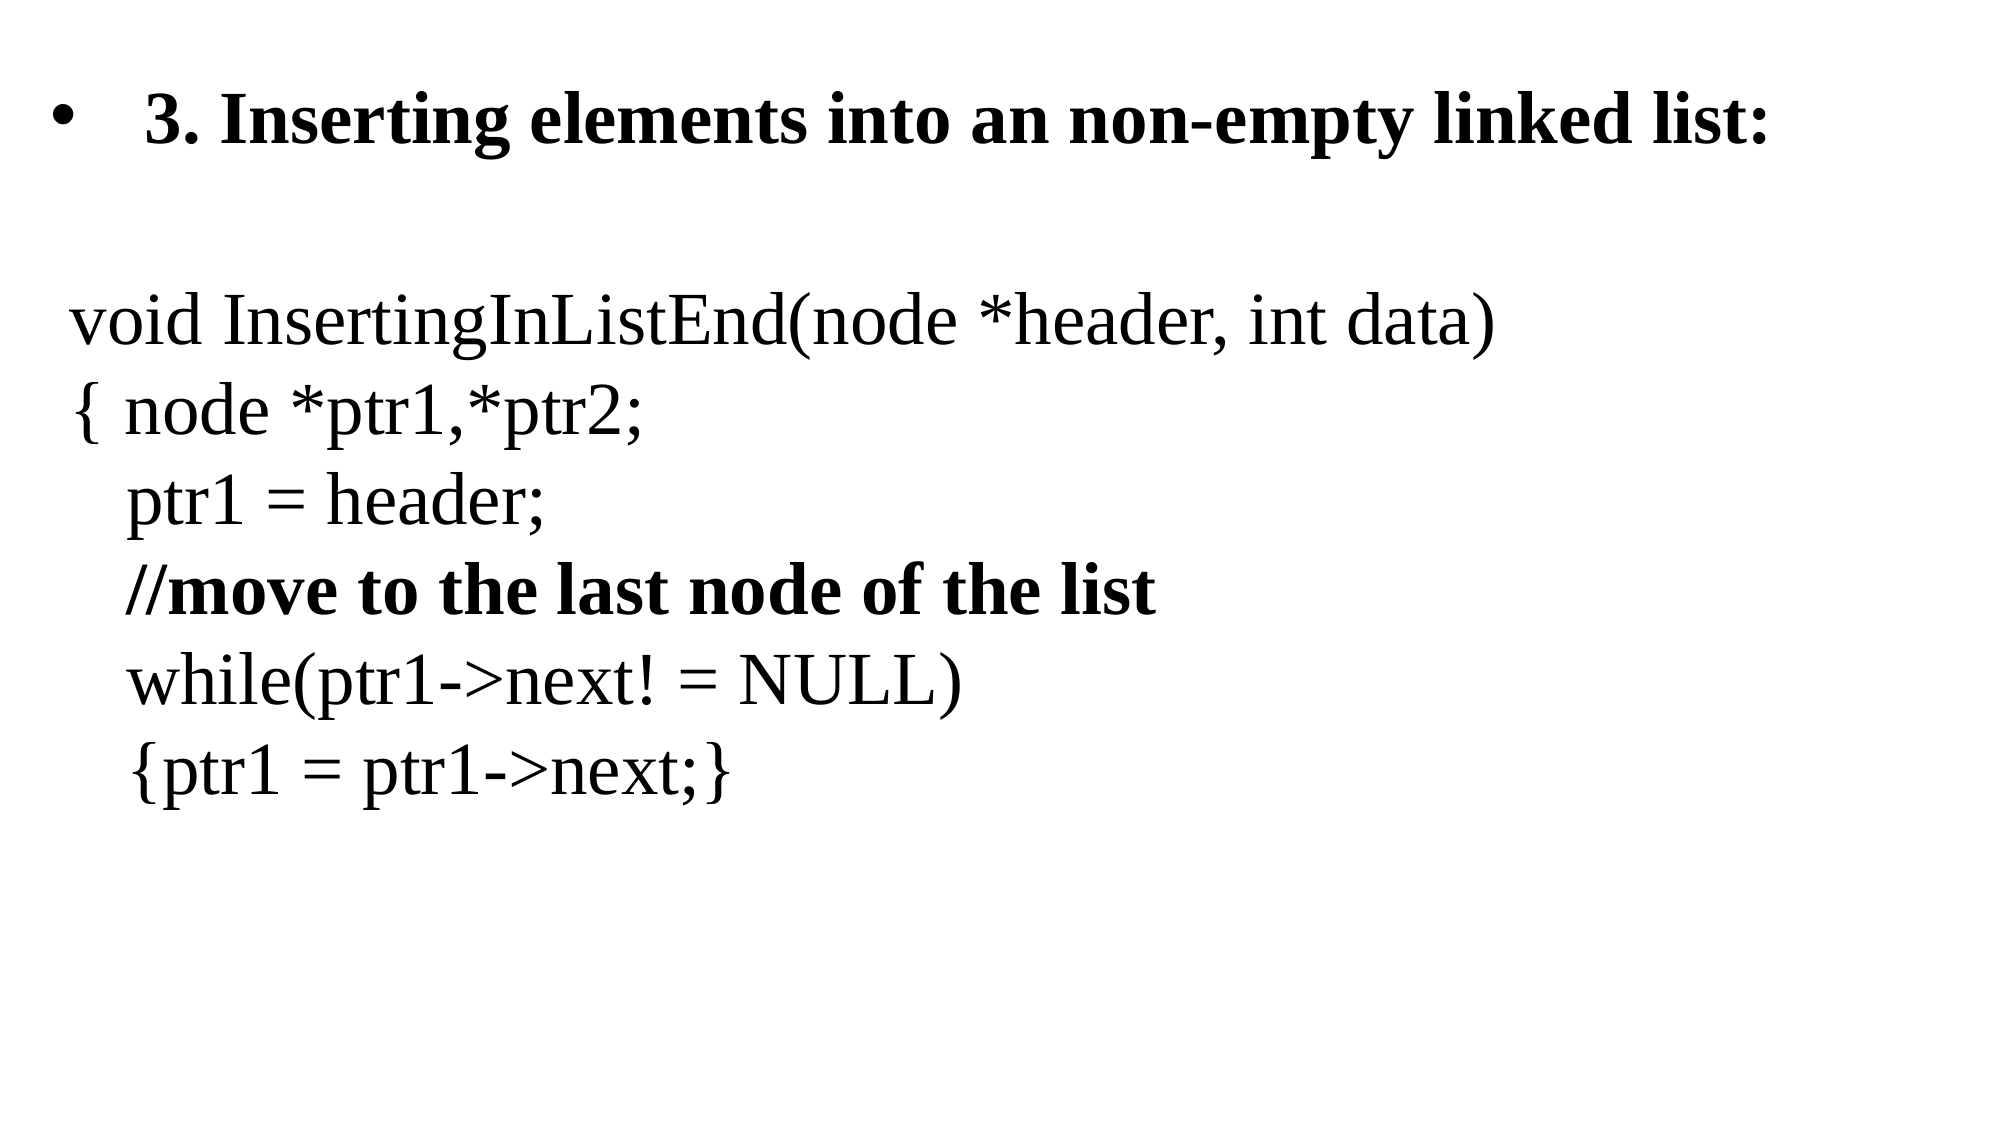

3. Inserting elements into an non-empty linked list:
void InsertingInListEnd(node *header, int data)
{ node *ptr1,*ptr2;
   ptr1 = header;
   //move to the last node of the list
   while(ptr1->next! = NULL)
   {ptr1 = ptr1->next;}